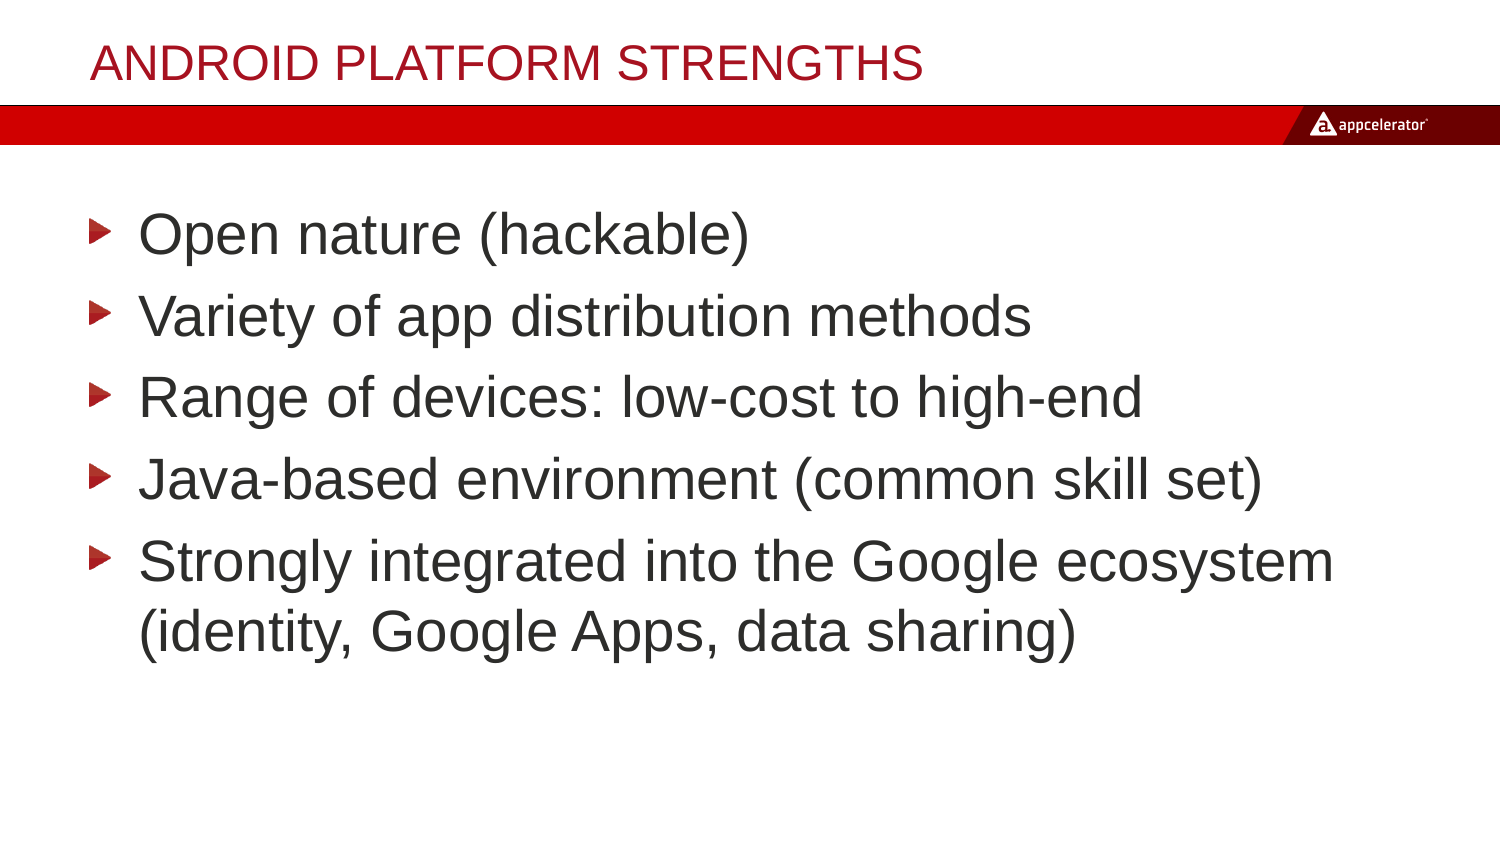

# Android Platform Strengths
Open nature (hackable)
Variety of app distribution methods
Range of devices: low-cost to high-end
Java-based environment (common skill set)
Strongly integrated into the Google ecosystem (identity, Google Apps, data sharing)